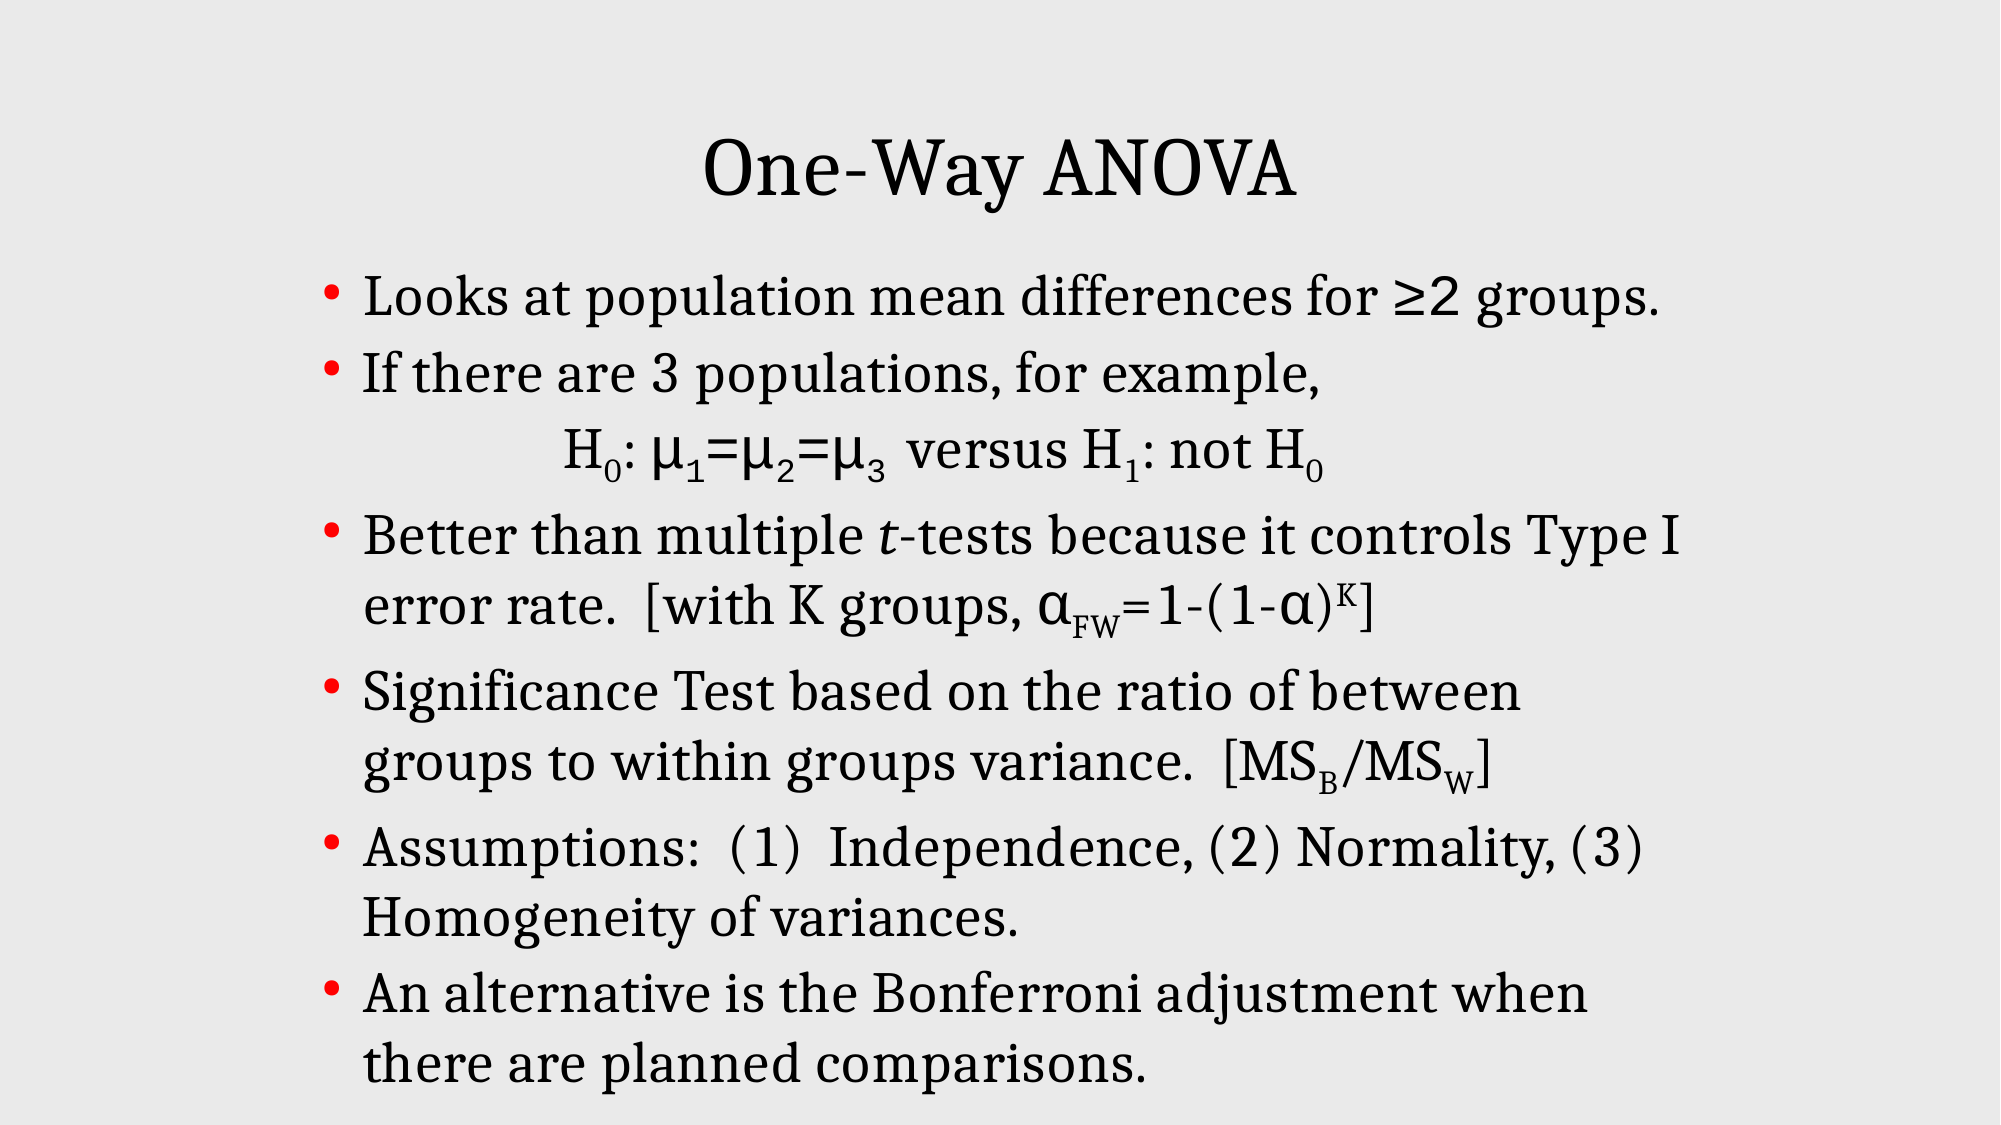

# One-Way ANOVA
Looks at population mean differences for ≥2 groups.
If there are 3 populations, for example,
		    H0: μ1=μ2=μ3 versus H1: not H0
Better than multiple t-tests because it controls Type I error rate.  [with K groups, αFW=1-(1-α)K]
Significance Test based on the ratio of between groups to within groups variance.  [MSB/MSW]
Assumptions:  (1)  Independence, (2) Normality, (3) Homogeneity of variances.
An alternative is the Bonferroni adjustment when there are planned comparisons.